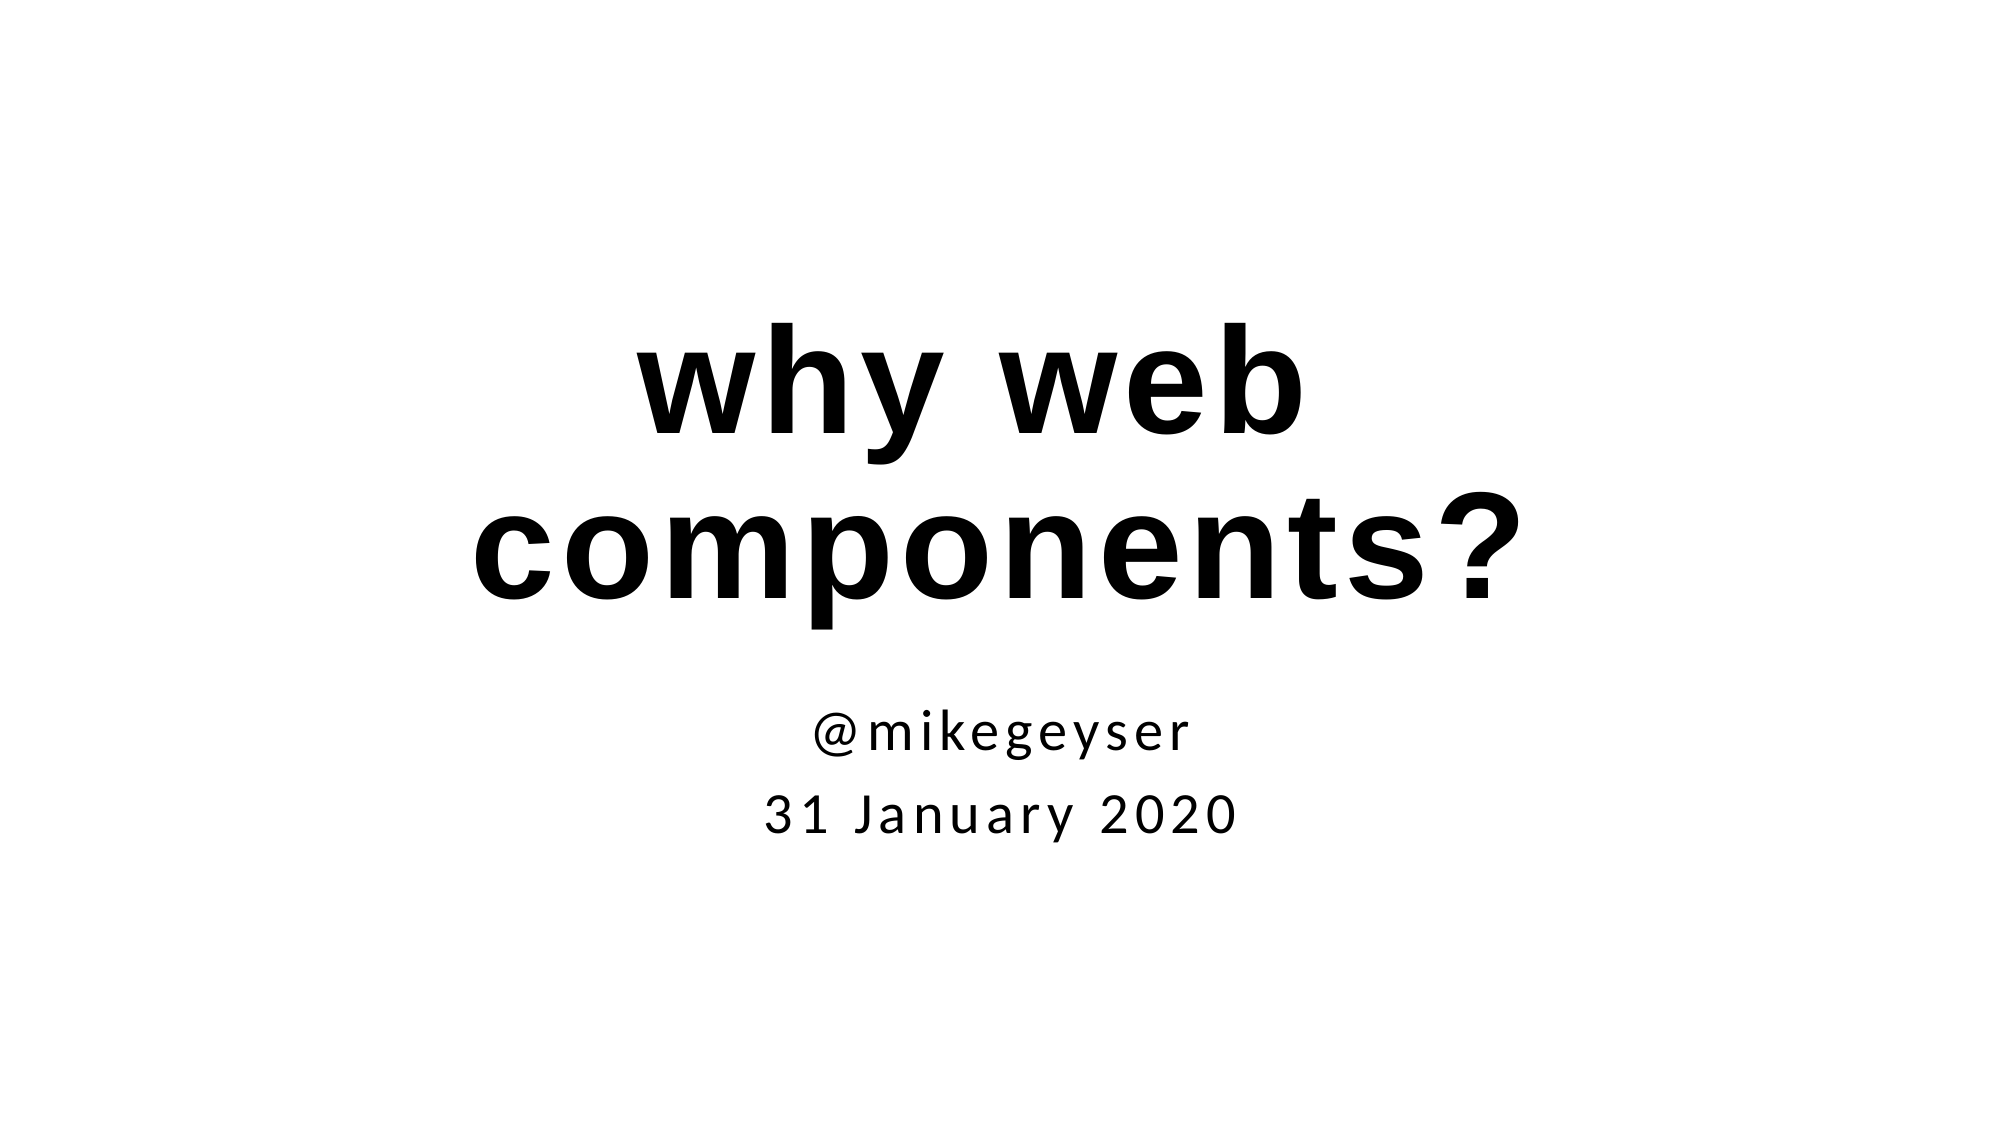

# why web components?
@mikegeyser
31 January 2020